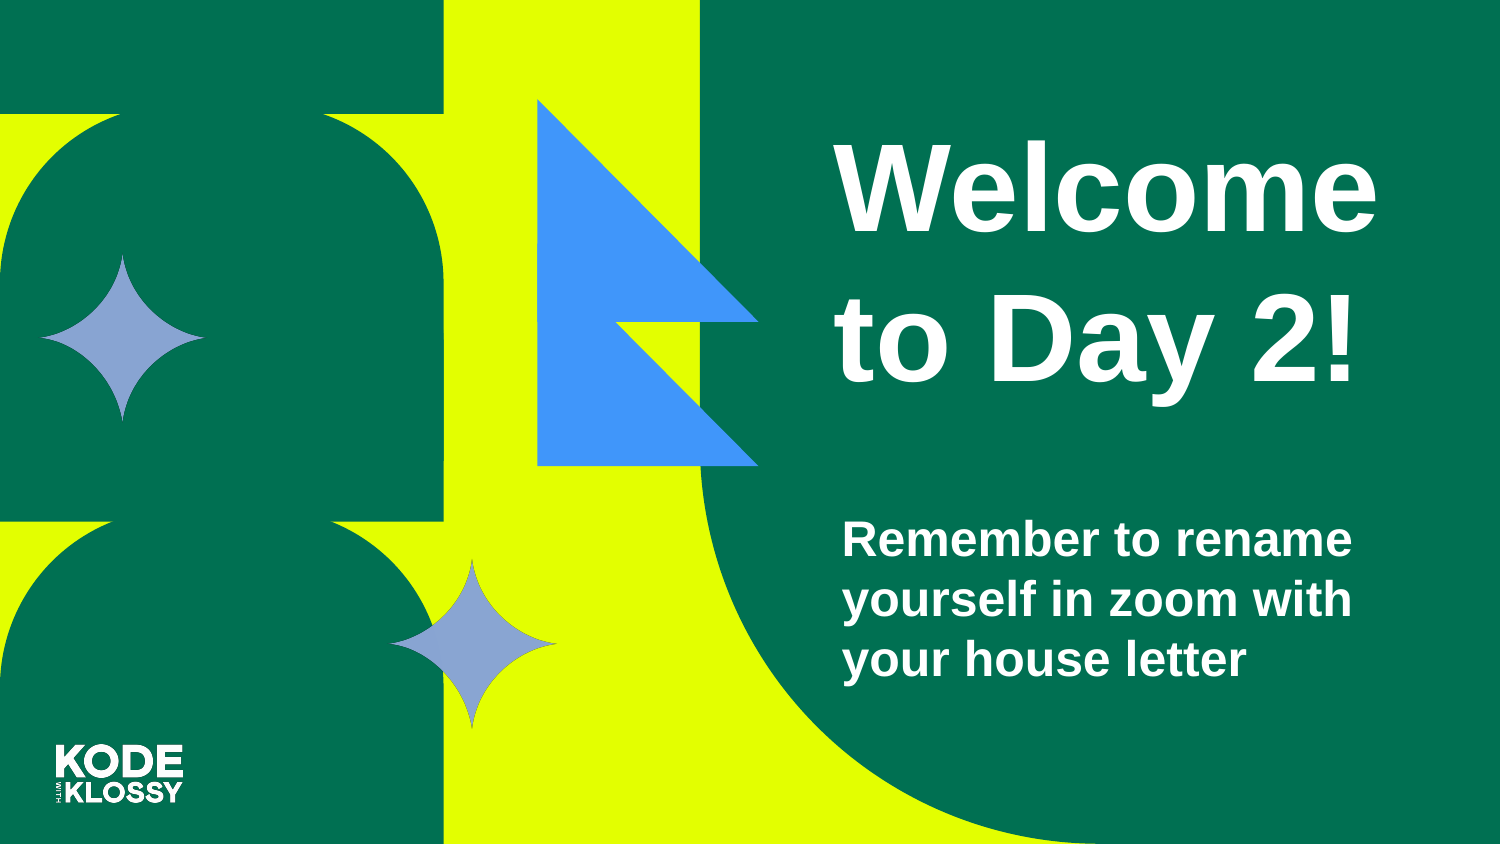

Welcome to Day 2!
# Remember to rename yourself in zoom with your house letter